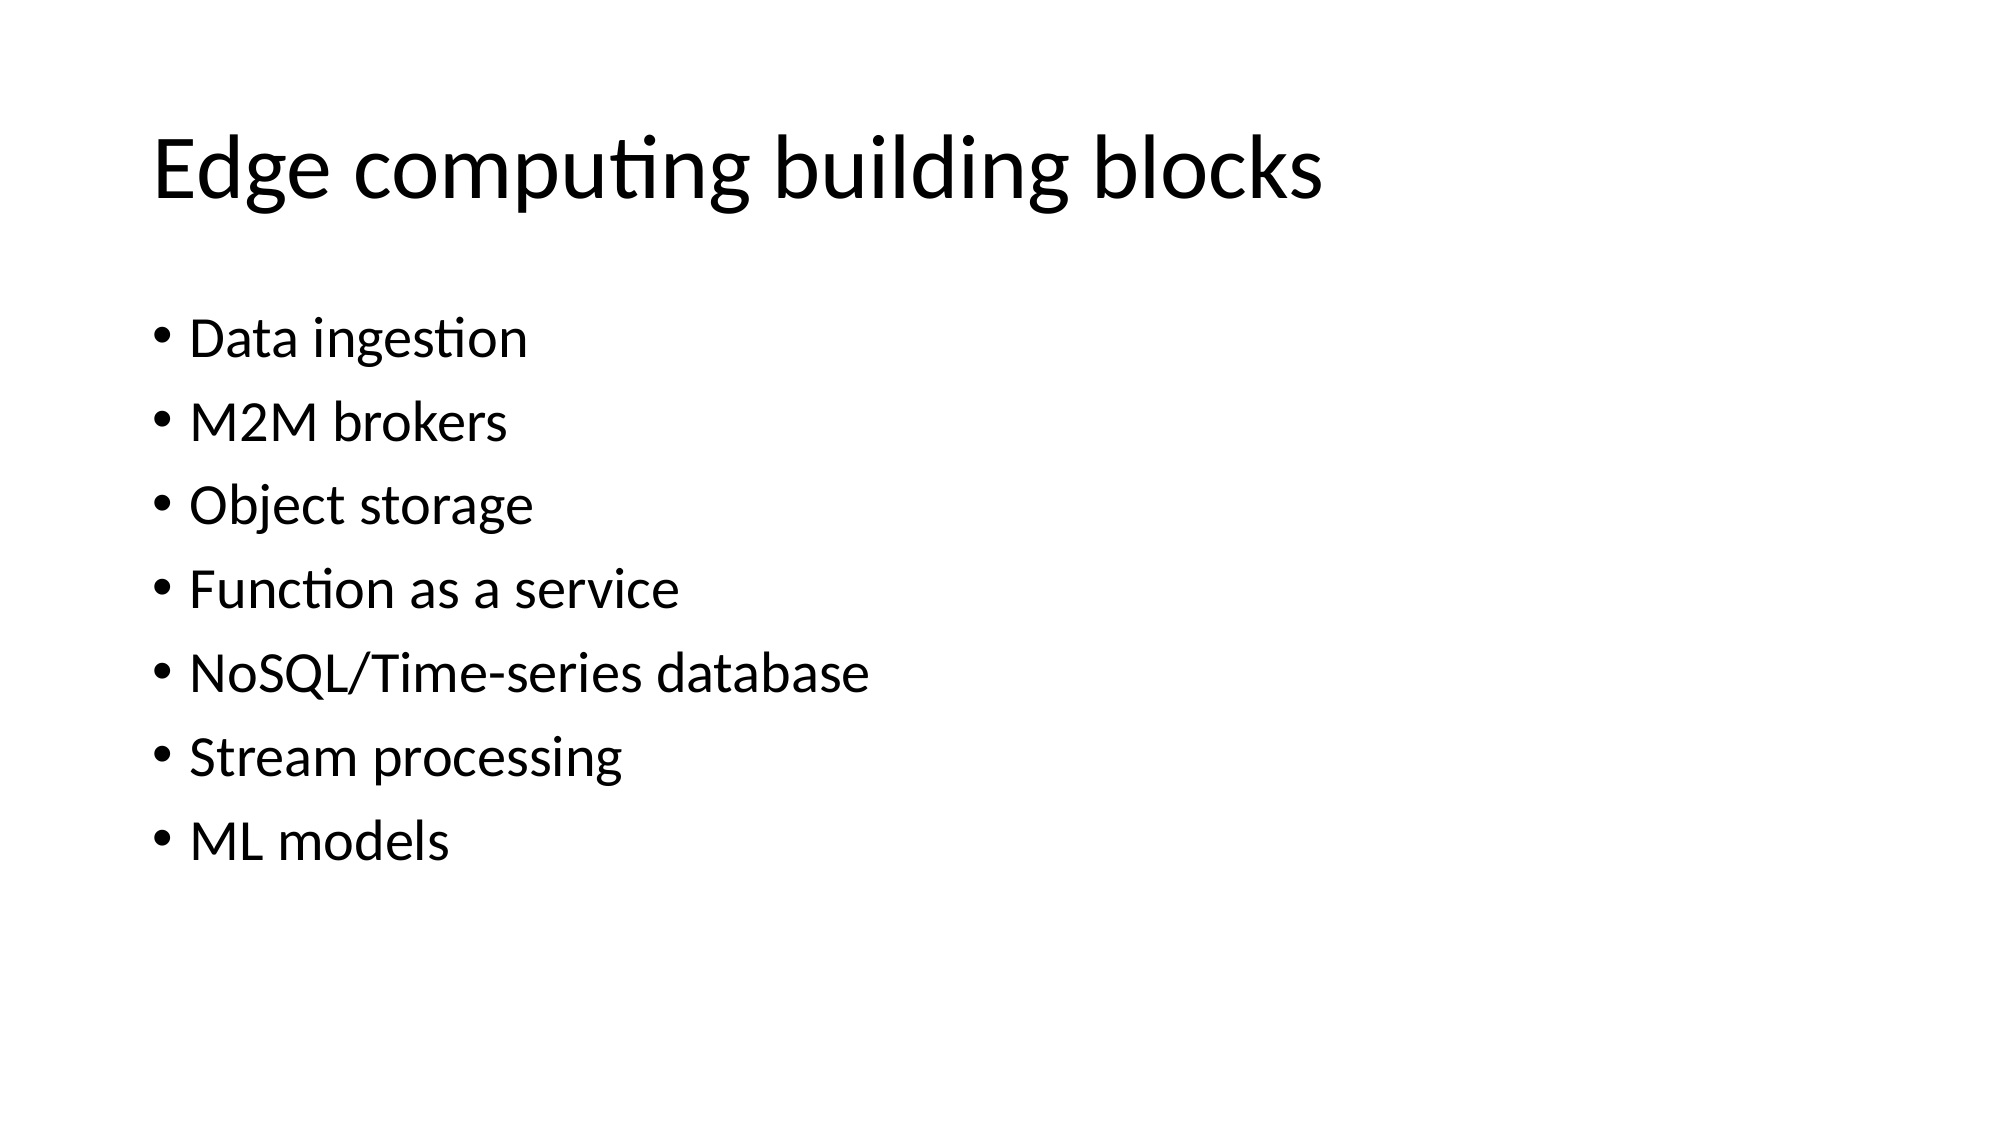

# Edge computing building blocks
Data ingestion
M2M brokers
Object storage
Function as a service
NoSQL/Time-series database
Stream processing
ML models